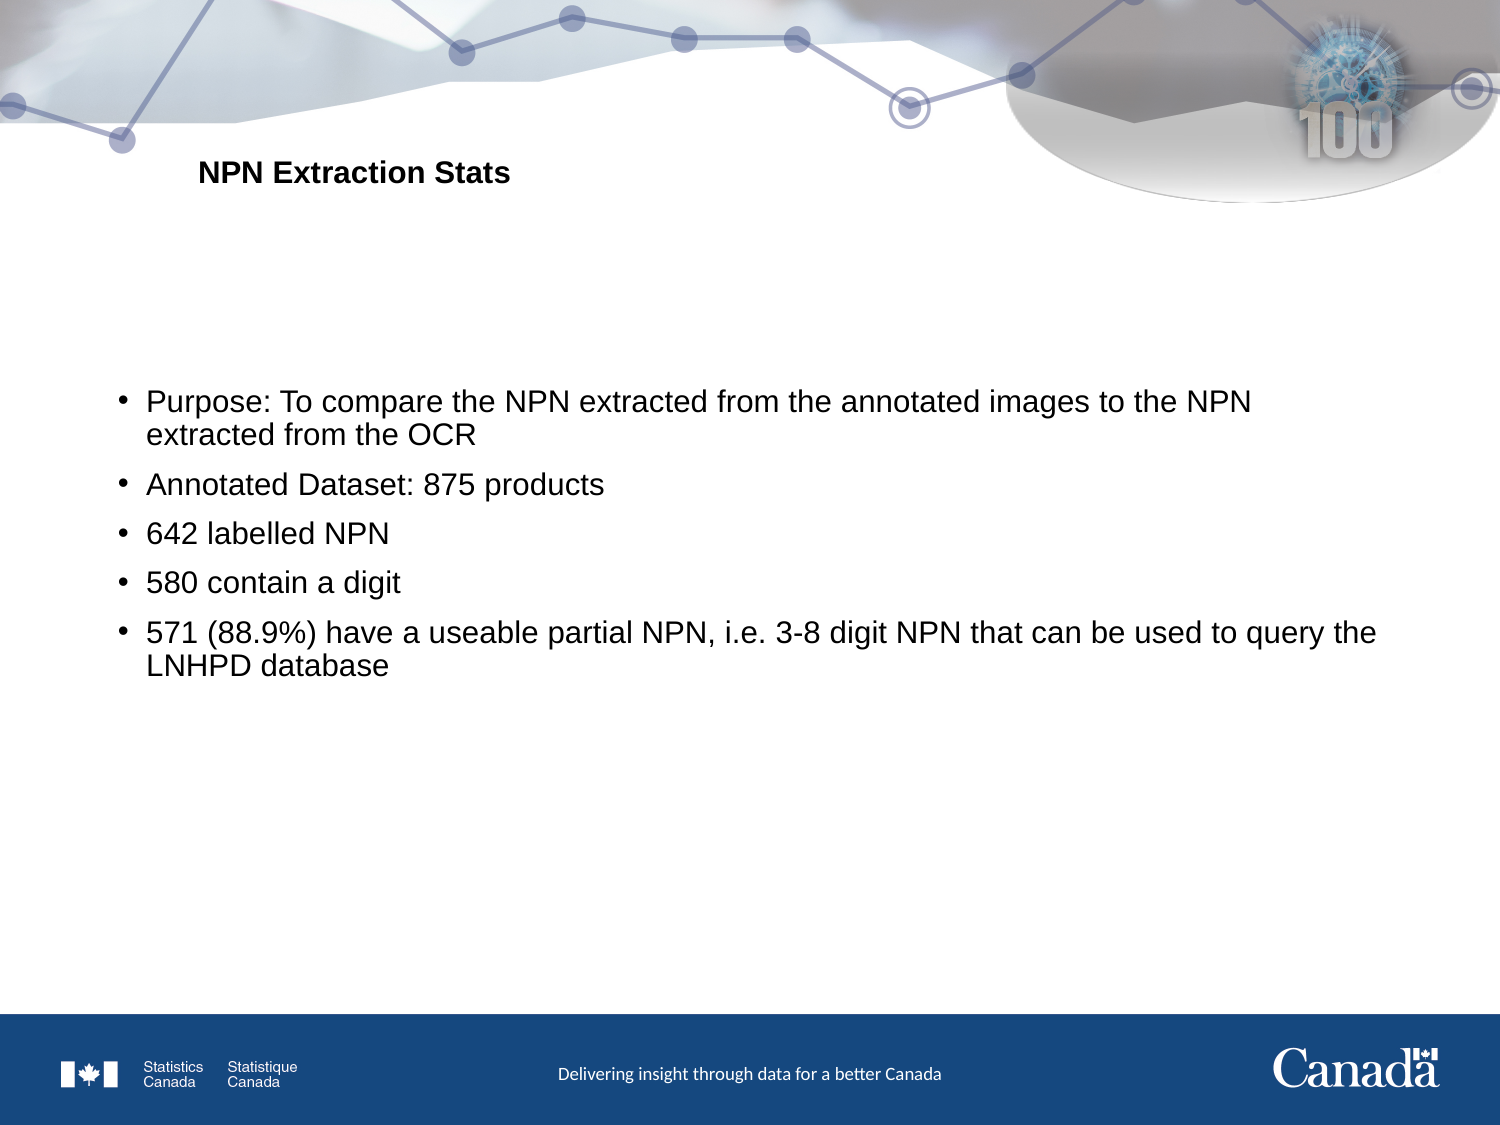

# NPN Extraction Stats
Purpose: To compare the NPN extracted from the annotated images to the NPN extracted from the OCR
Annotated Dataset: 875 products
642 labelled NPN
580 contain a digit
571 (88.9%) have a useable partial NPN, i.e. 3-8 digit NPN that can be used to query the LNHPD database